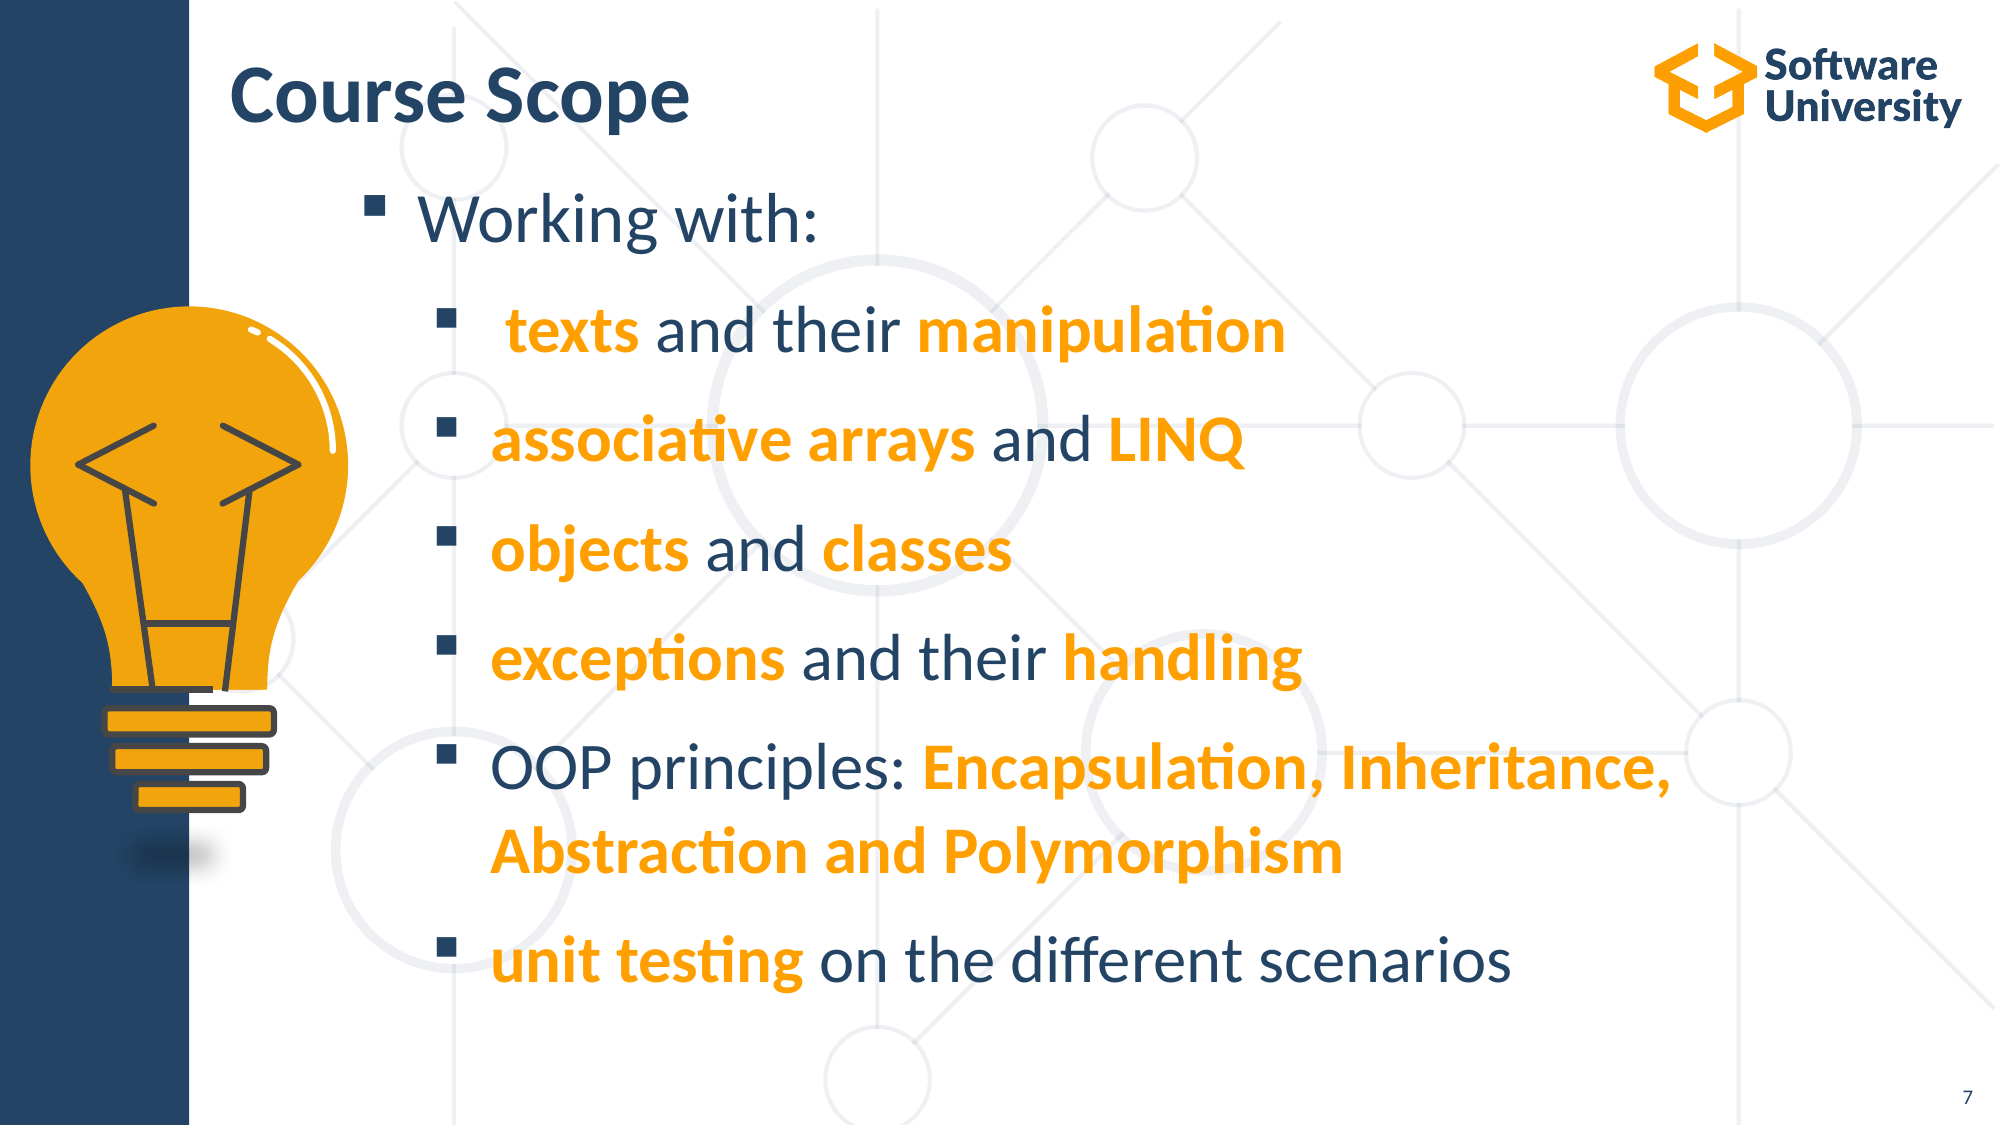

# Course Scope
Working with:
 texts and their manipulation
associative arrays and LINQ
objects and classes
exceptions and their handling
OOP principles: Encapsulation, Inheritance, Abstraction and Polymorphism
unit testing on the different scenarios

7